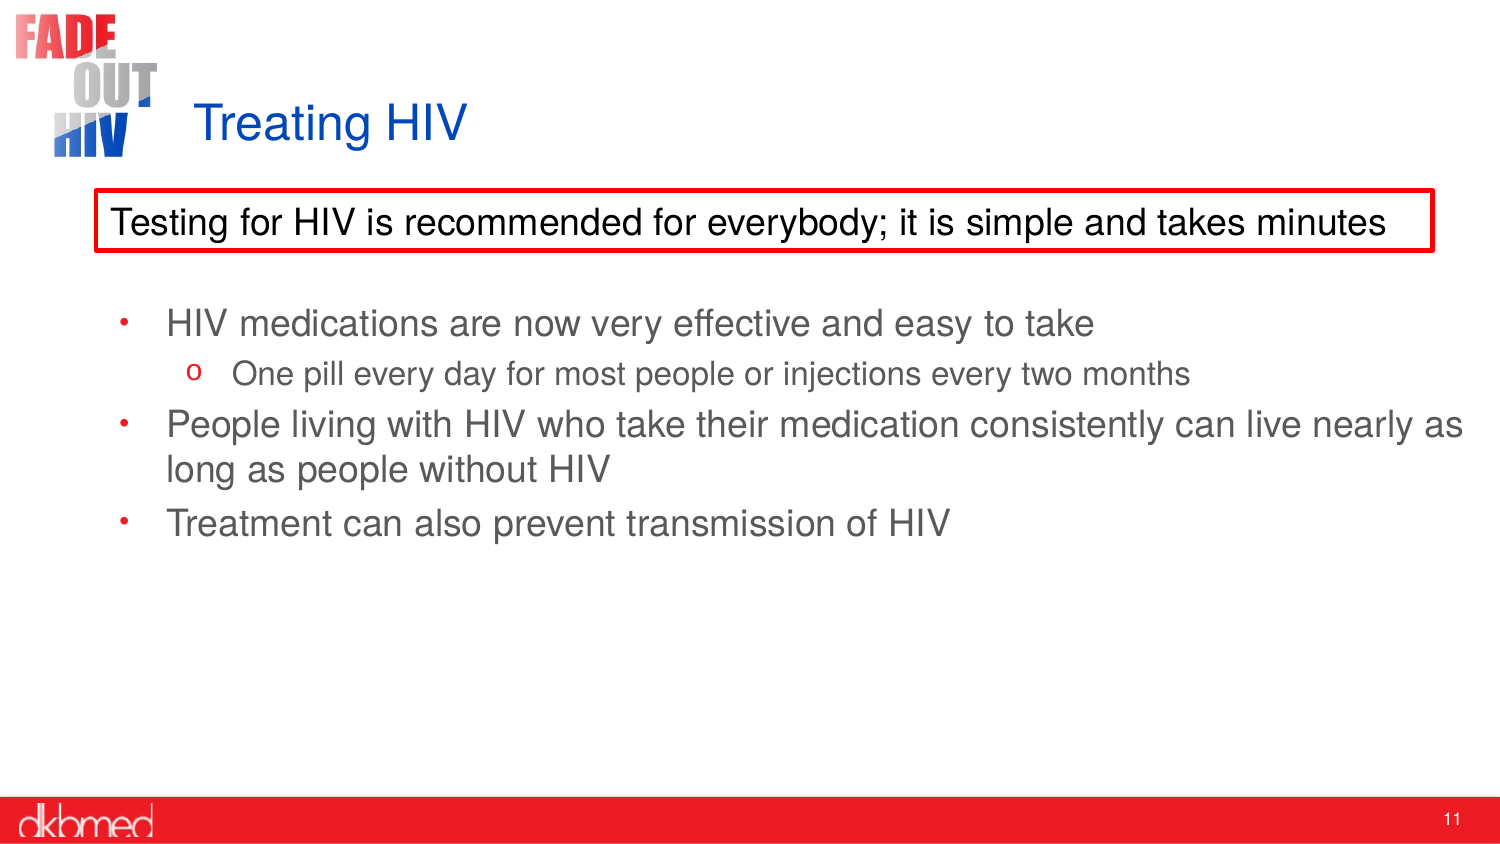

# Treating HIV
Testing for HIV is recommended for everybody; it is simple and takes minutes
HIV medications are now very effective and easy to take
One pill every day for most people or injections every two months
People living with HIV who take their medication consistently can live nearly as long as people without HIV
Treatment can also prevent transmission of HIV
11